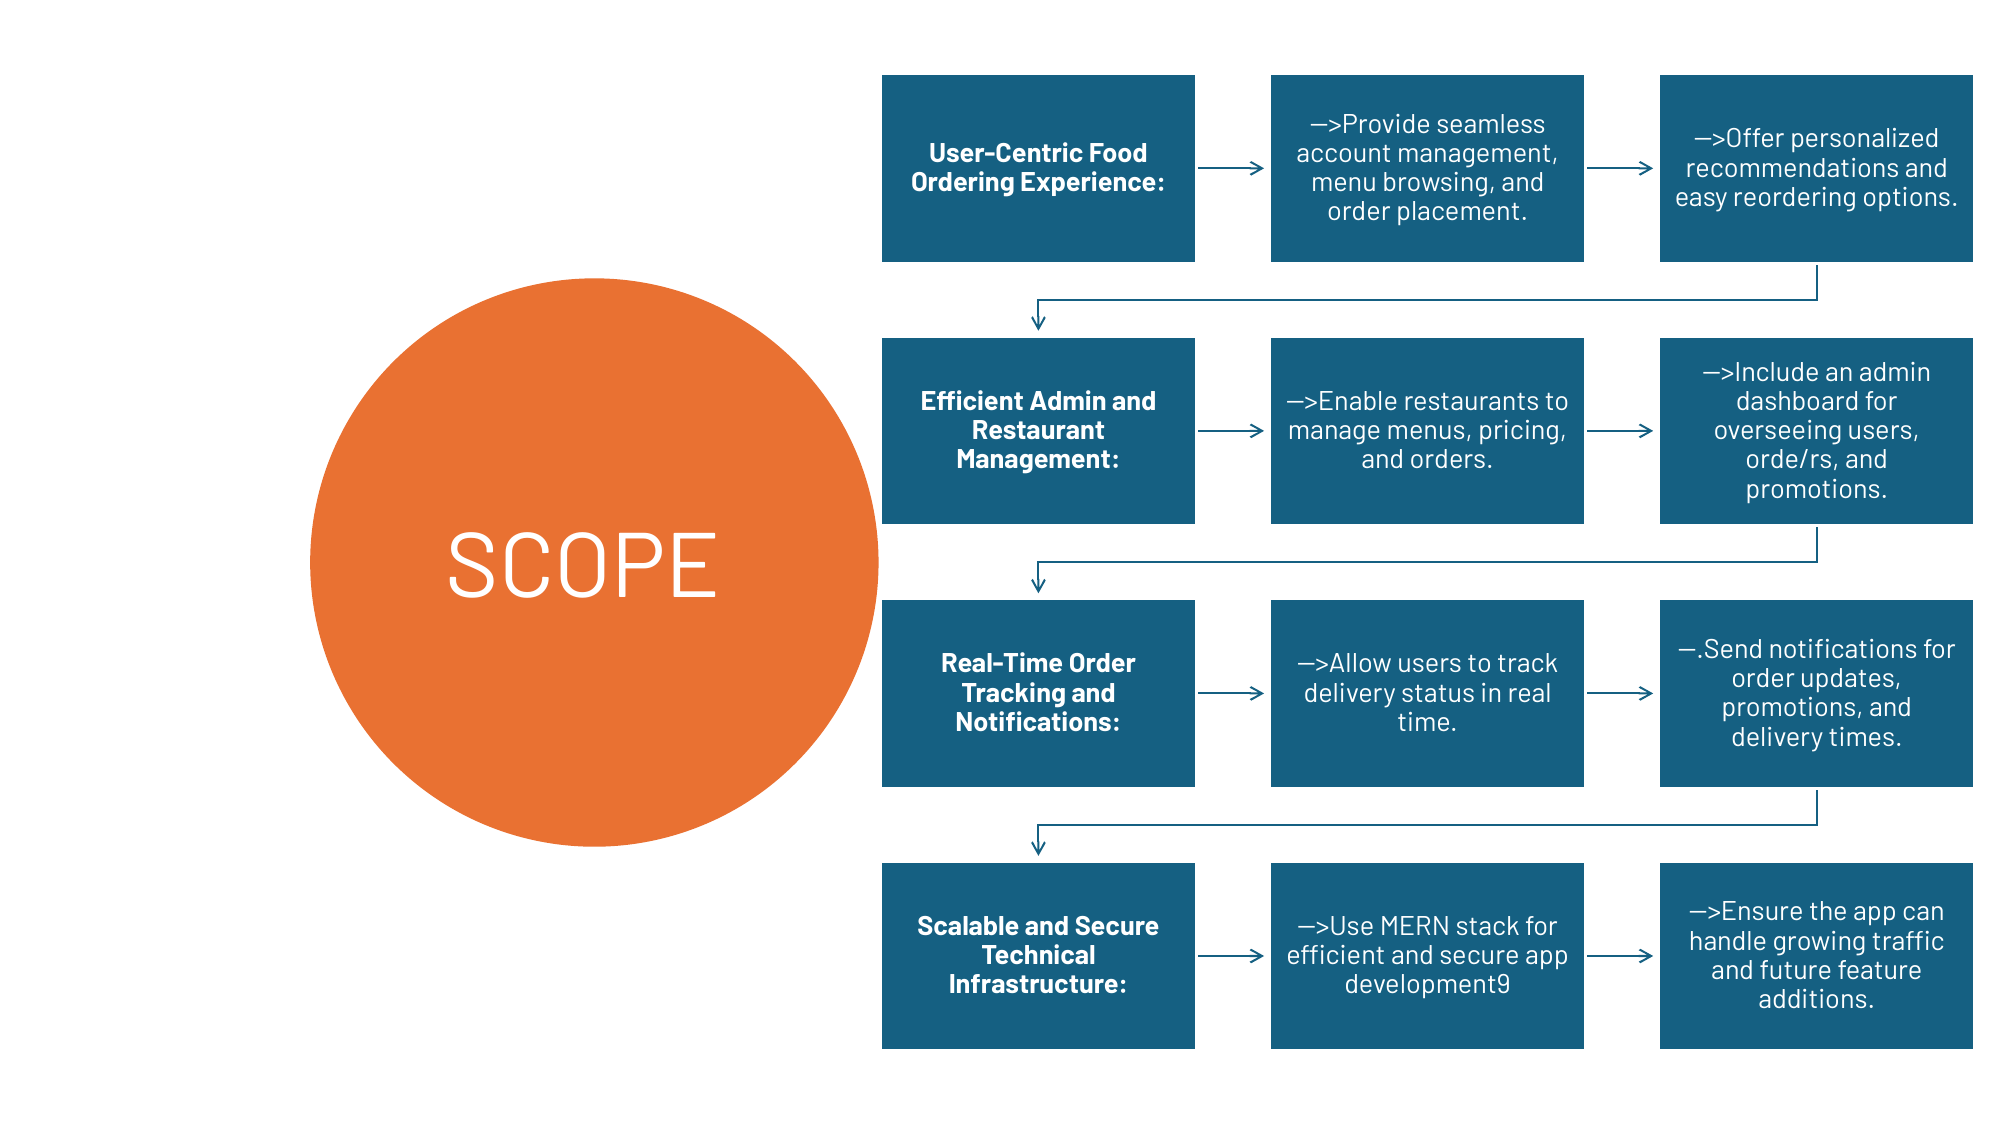

User-Centric Food Ordering Experience:

-->Provide seamless account management, menu browsing, and order placement.

-->Offer personalized recommendations and easy reordering options.

Efficient Admin and Restaurant Management:

-->Enable restaurants to manage menus, pricing, and orders.

-->Include an admin dashboard for overseeing users, orde/rs, and promotions.

Real-Time Order Tracking and Notifications:

-->Allow users to track delivery status in real time.

--.Send notifications for order updates, promotions, and delivery times.

Scalable and Secure Technical Infrastructure:

-->Use MERN stack for efficient and secure app development9
-->Ensure the app can handle growing traffic and future feature additions.

# SCOPE